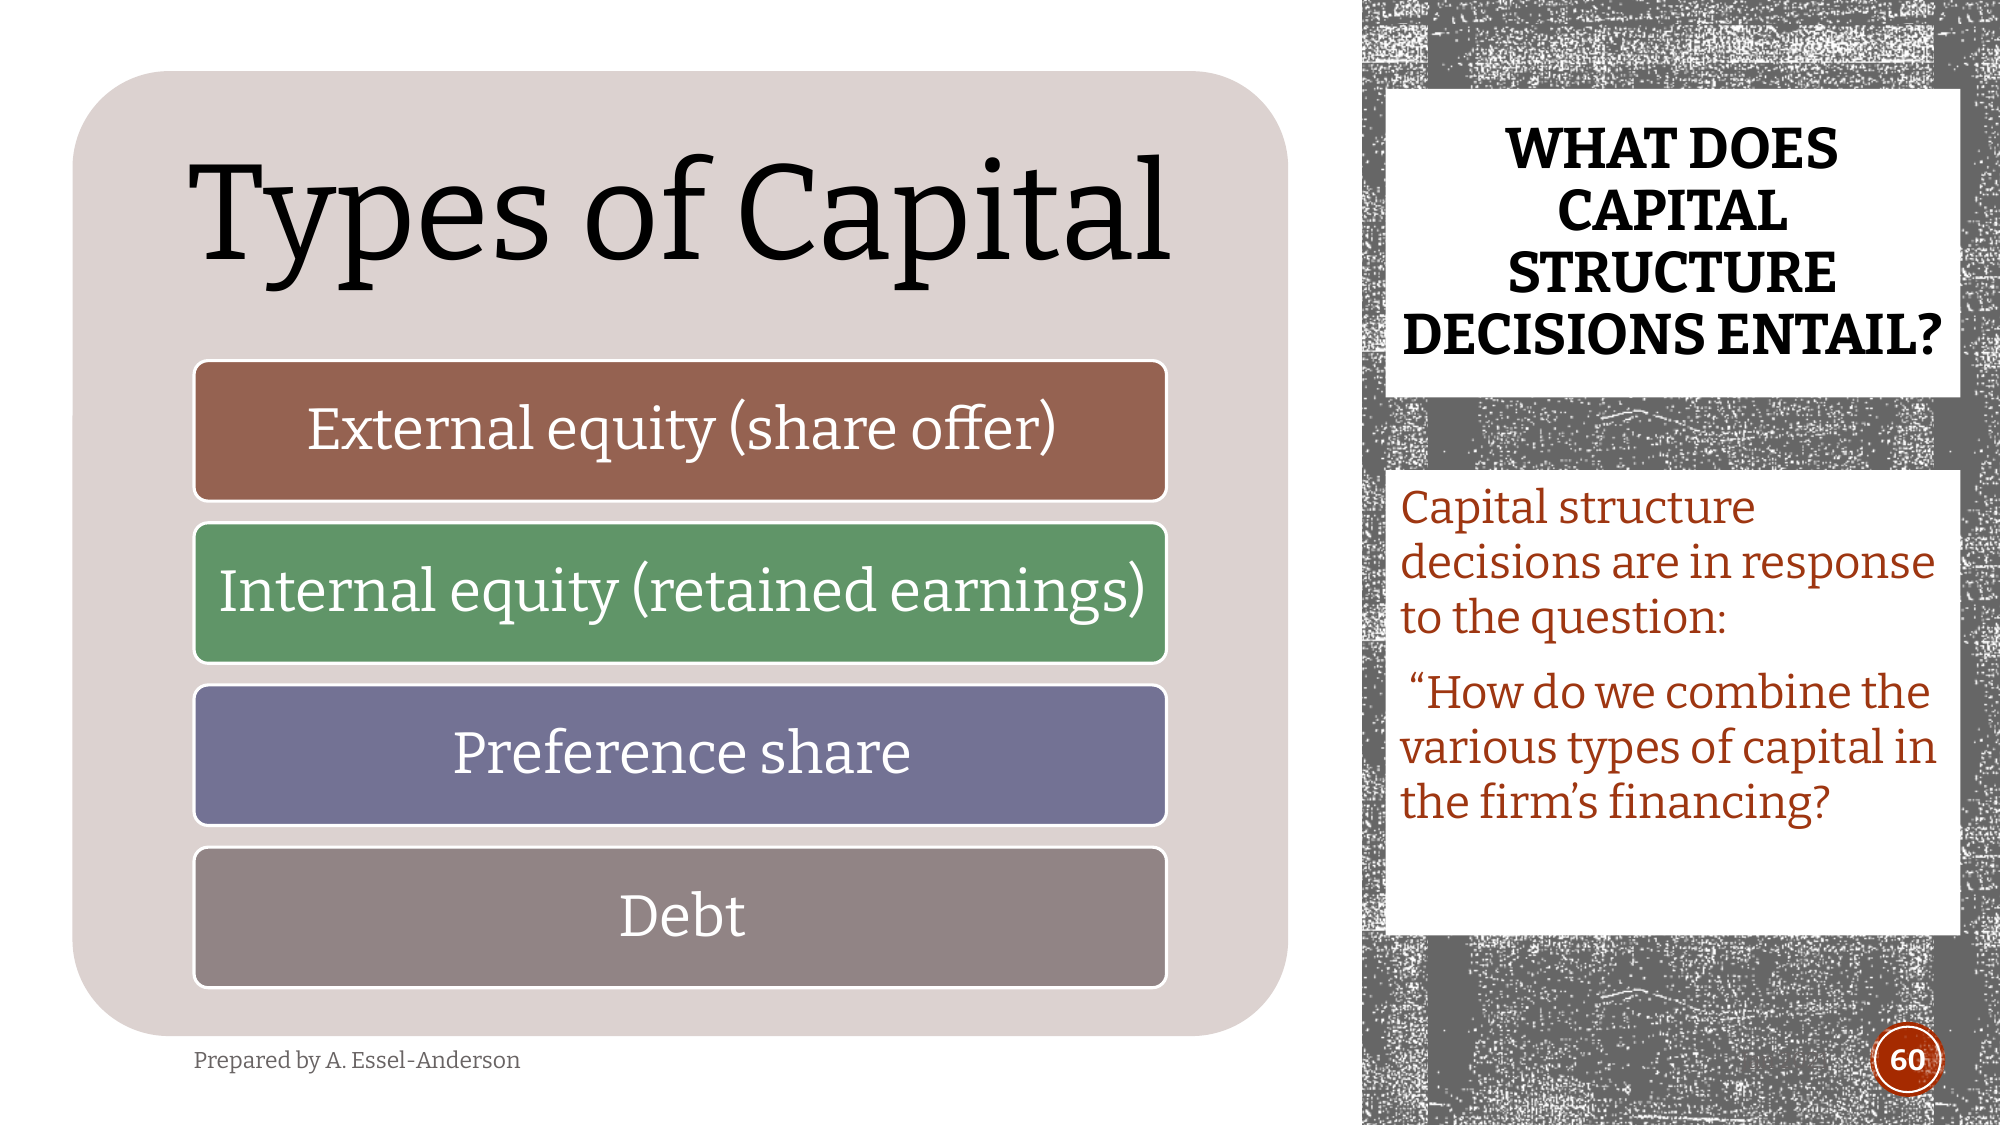

Types of Capital
External equity (share offer)
Internal equity (retained earnings)
Preference share
Debt
# What does capital structure decisions entail?
Capital structure decisions are in response to the question:
 “How do we combine the various types of capital in the firm’s financing?
Prepared by A. Essel-Anderson
Jan 2021
60